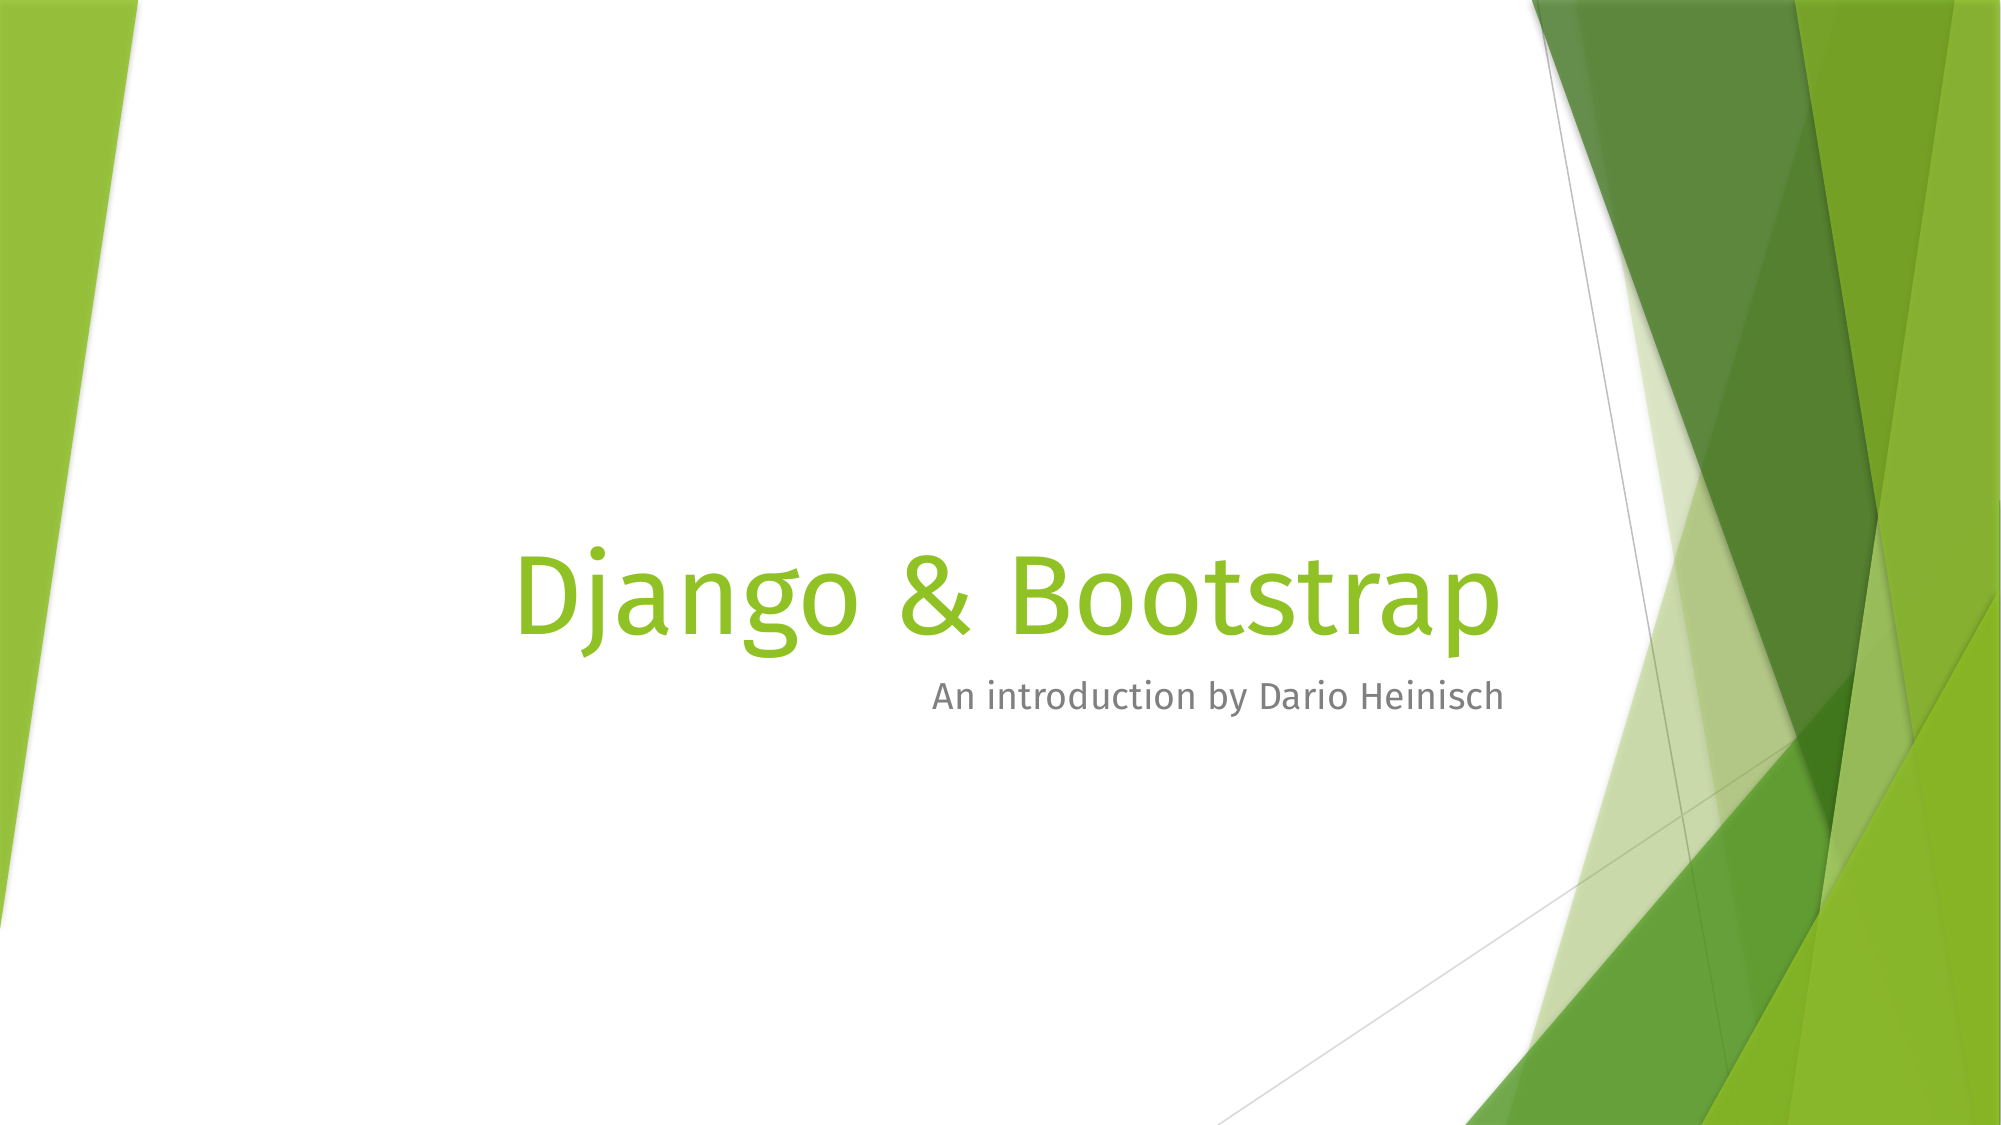

# Django & Bootstrap
An introduction by Dario Heinisch